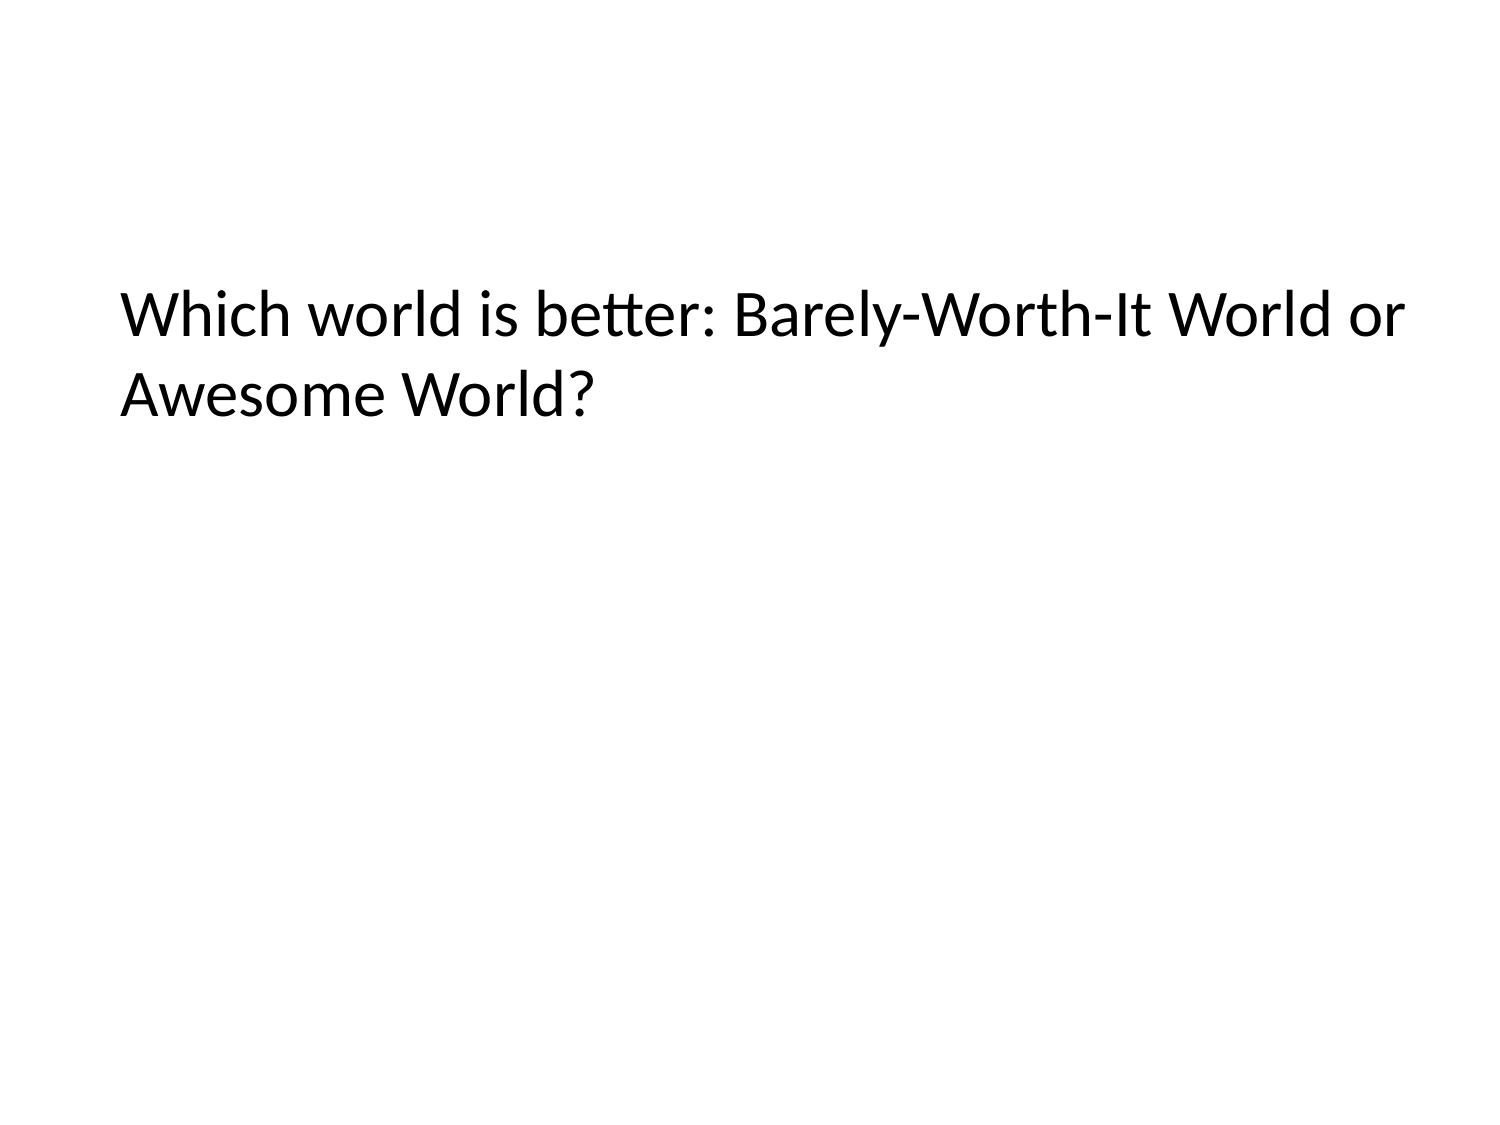

Which world is better: Barely-Worth-It World or Awesome World?
A hedonist must say that Dystopia is a better world than Utopia, since Dystopia contains a greater total amount of pleasure.